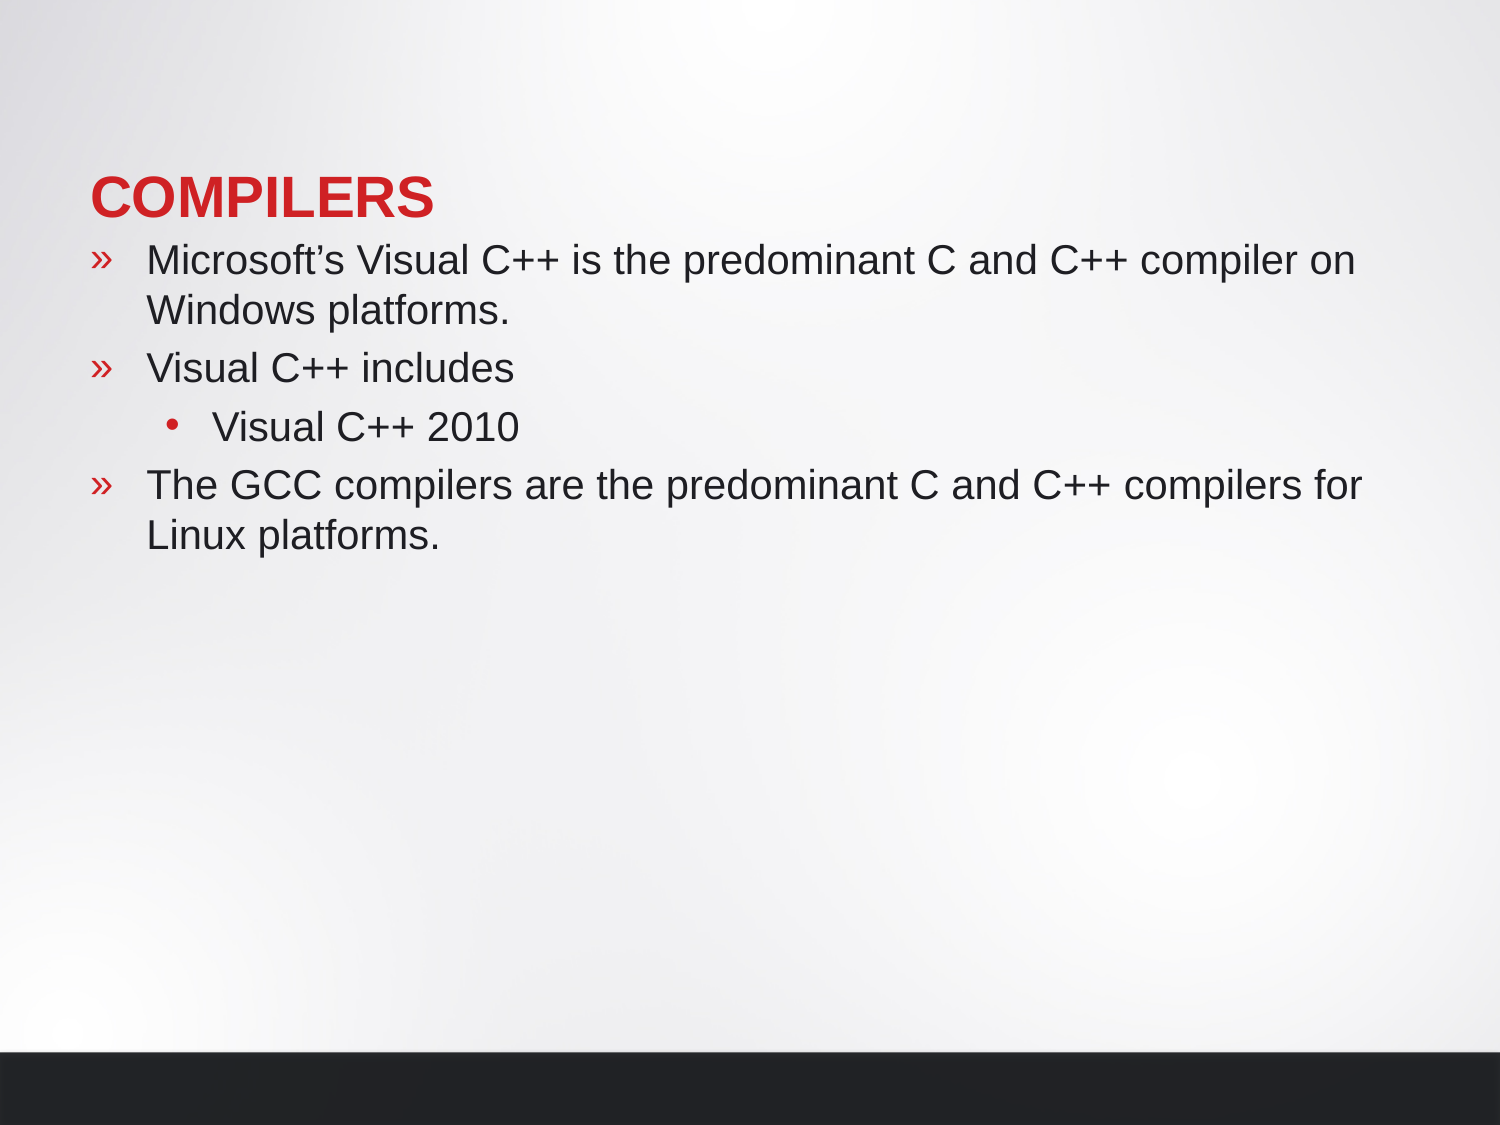

# Compilers
Microsoft’s Visual C++ is the predominant C and C++ compiler on Windows platforms.
Visual C++ includes
Visual C++ 2010
The GCC compilers are the predominant C and C++ compilers for Linux platforms.